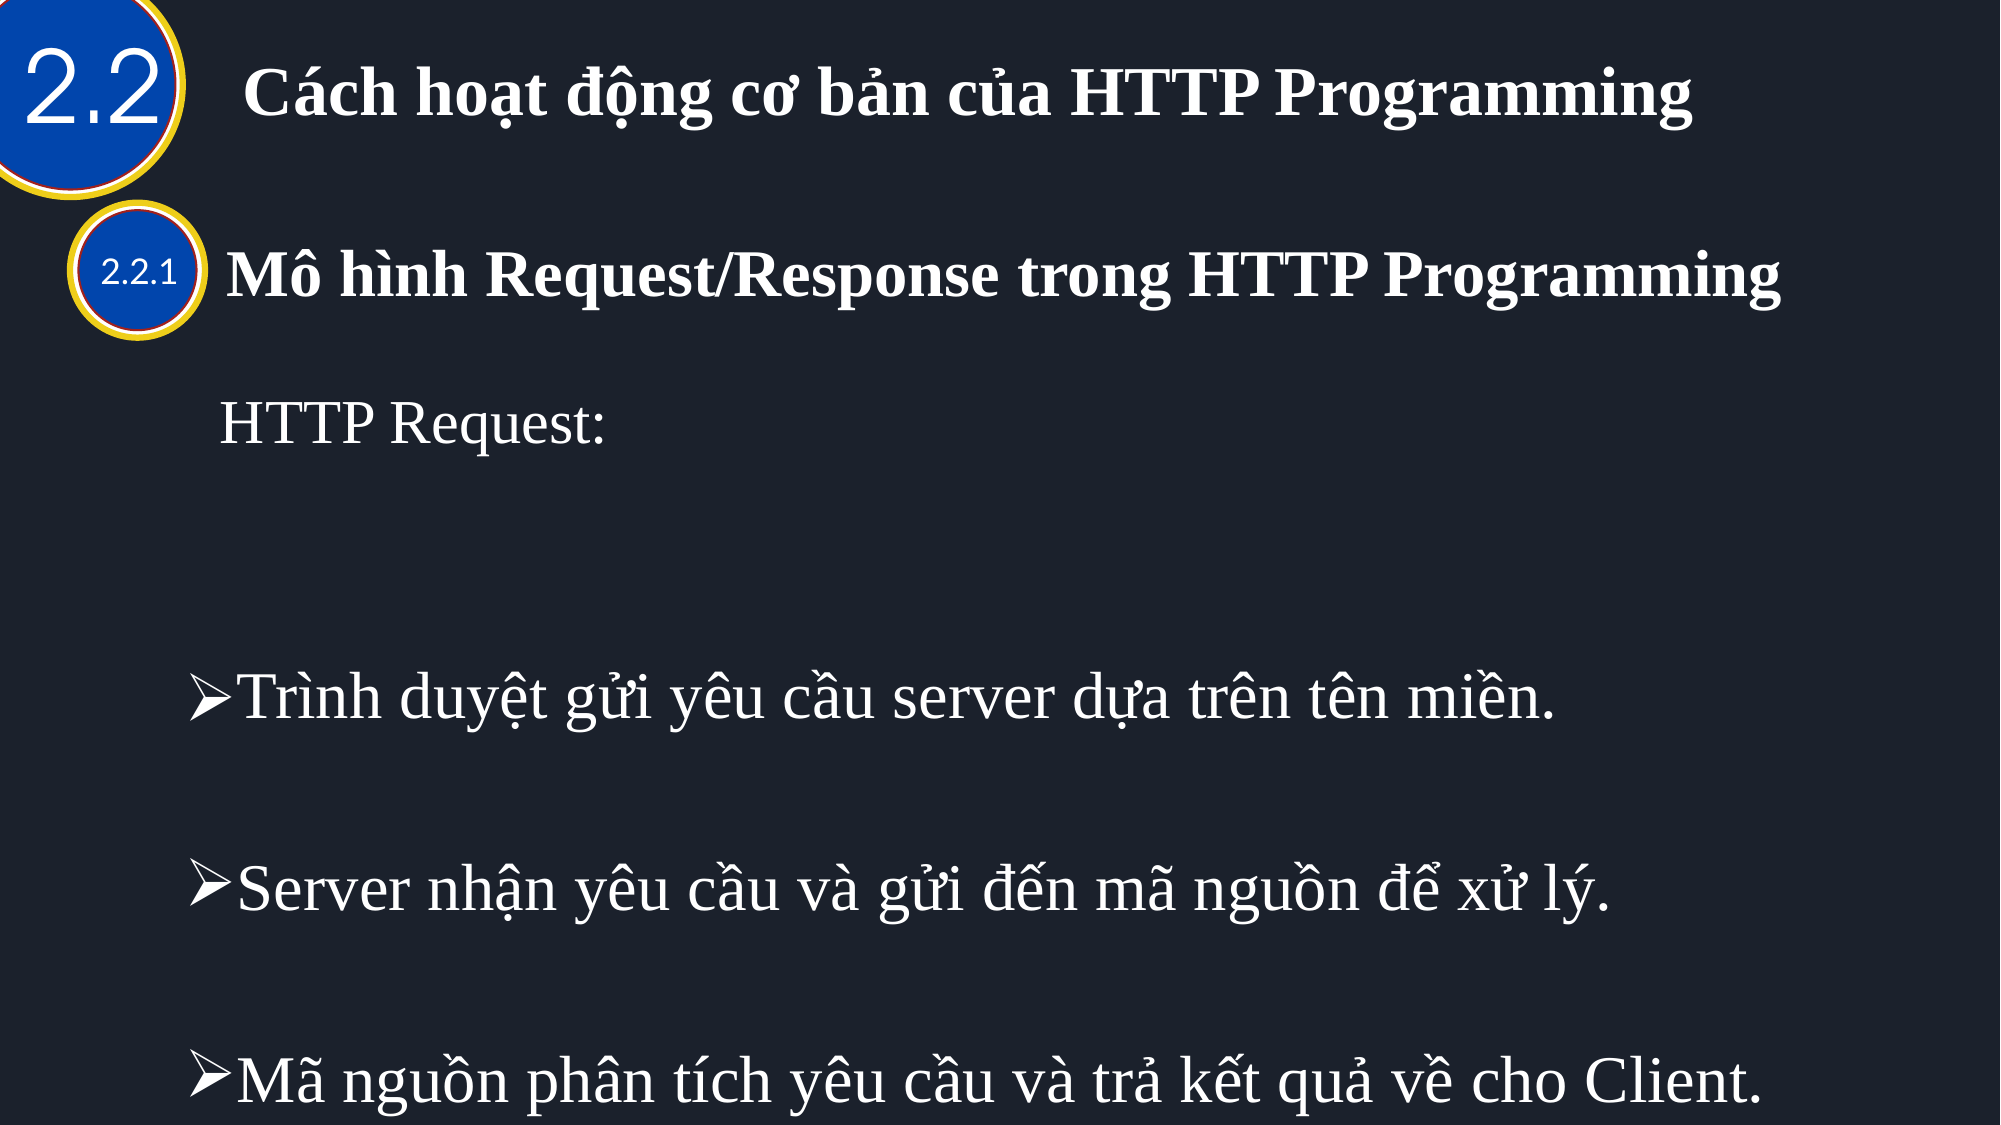

1

# Cách hoạt động cơ bản của HTTP Programming
2.2

Mô hình Request/Response trong HTTP Programming
2.2.1

HTTP Request:
Trình duyệt gửi yêu cầu server dựa trên tên miền.
Server nhận yêu cầu và gửi đến mã nguồn để xử lý.
Mã nguồn phân tích yêu cầu và trả kết quả về cho Client.